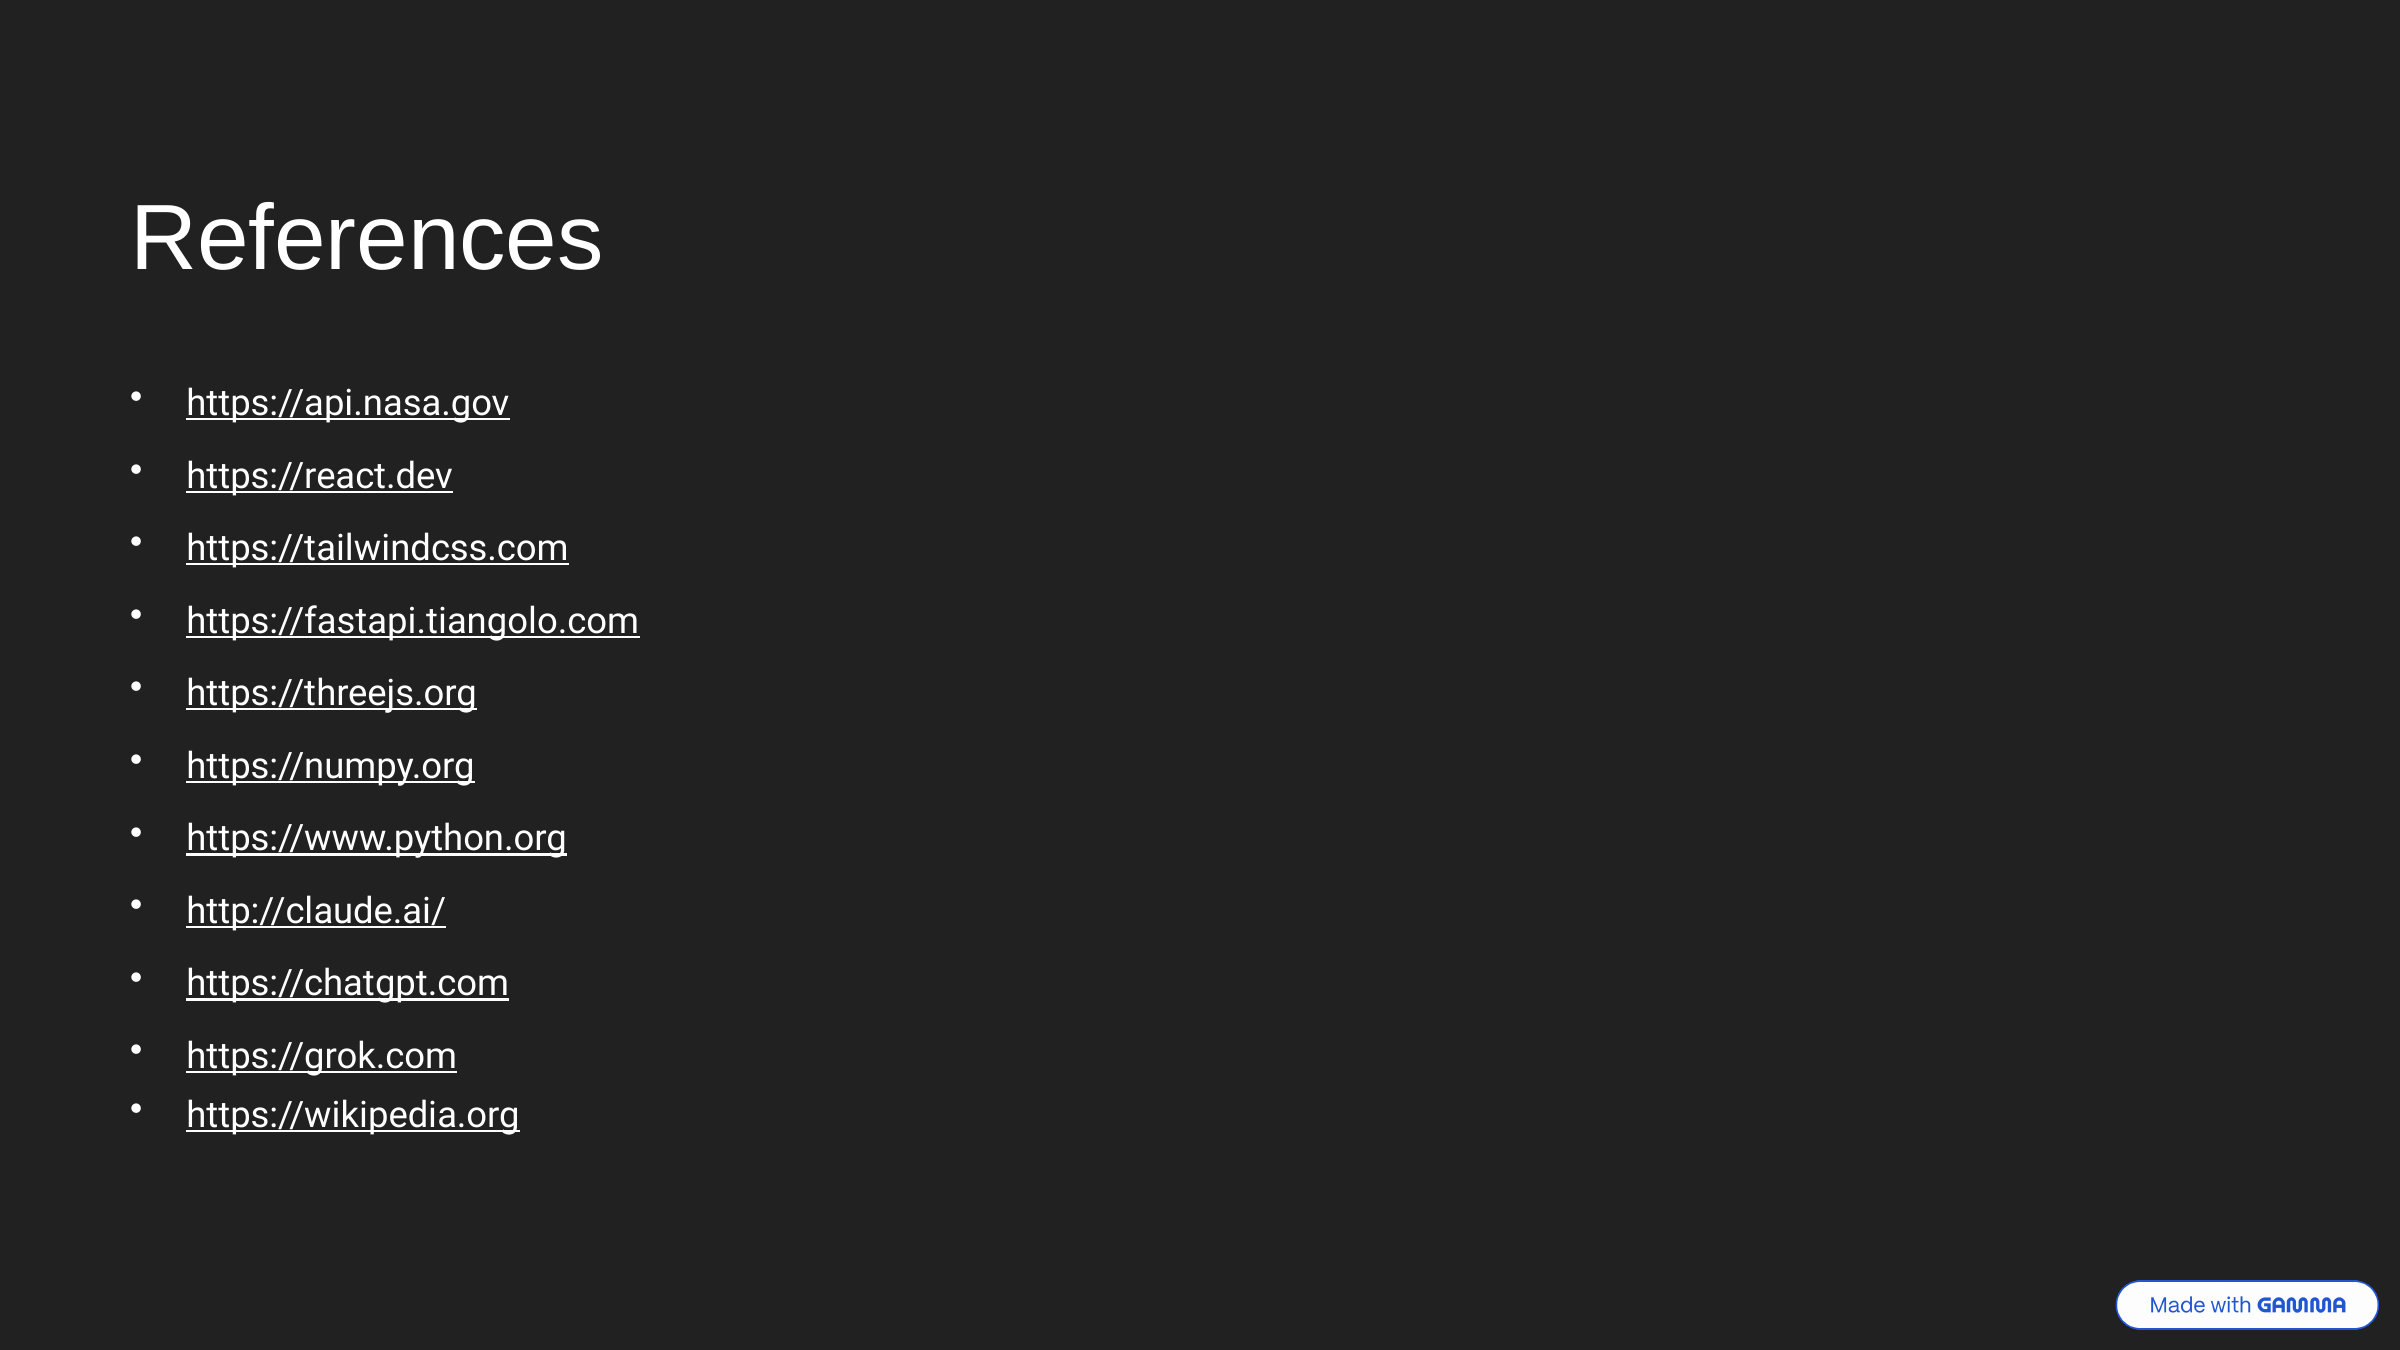

References
https://api.nasa.gov
https://react.dev
https://tailwindcss.com
https://fastapi.tiangolo.com
https://threejs.org
https://numpy.org
https://www.python.org
http://claude.ai/
https://chatgpt.com
https://grok.com
https://wikipedia.org